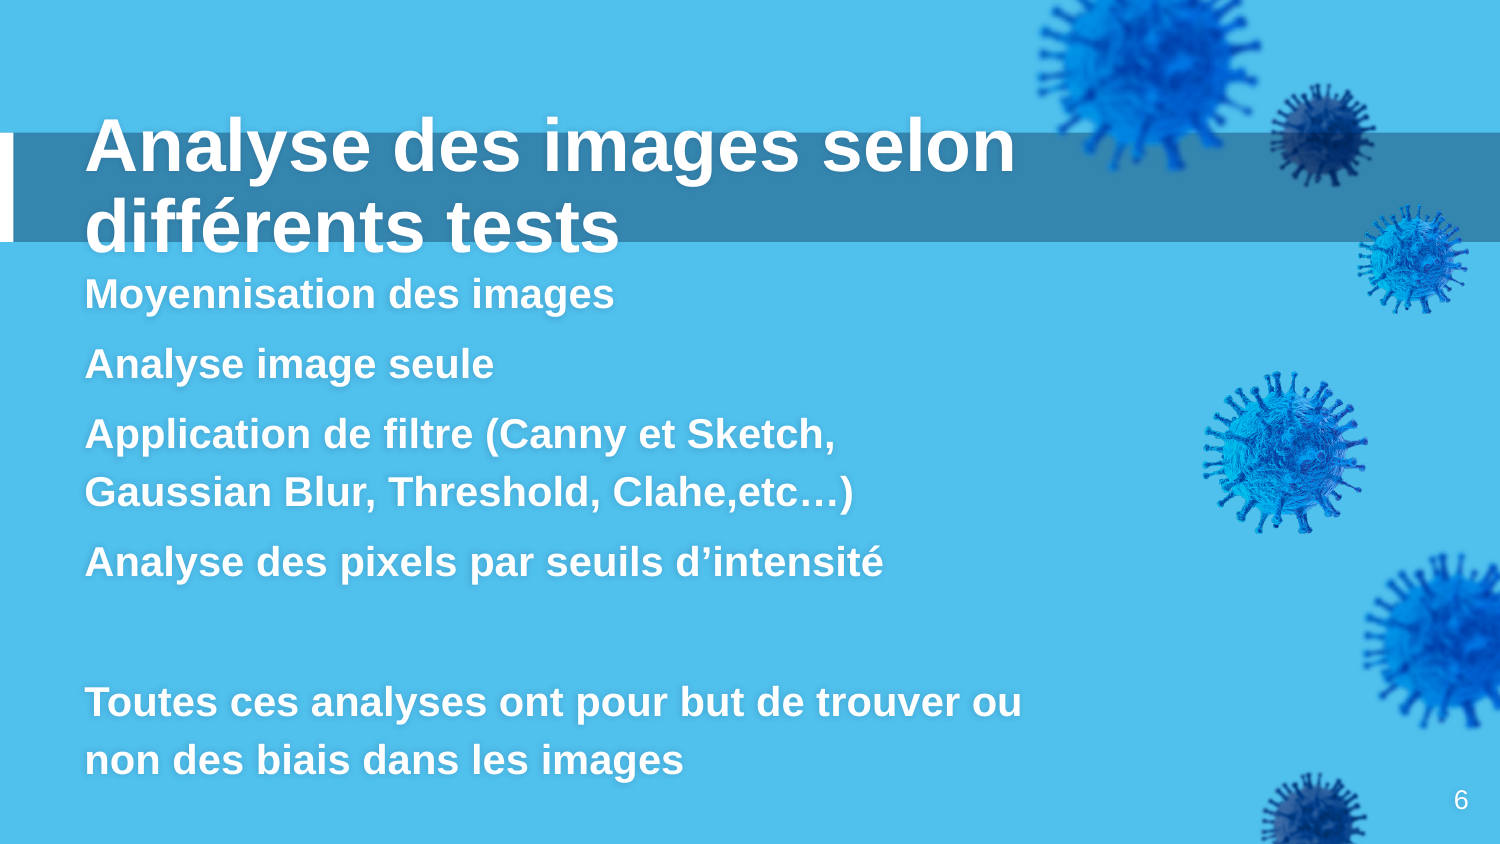

# Analyse des images selon différents tests
Moyennisation des images
Analyse image seule
Application de filtre (Canny et Sketch, Gaussian Blur, Threshold, Clahe,etc…)
Analyse des pixels par seuils d’intensité

Toutes ces analyses ont pour but de trouver ou non des biais dans les images
6